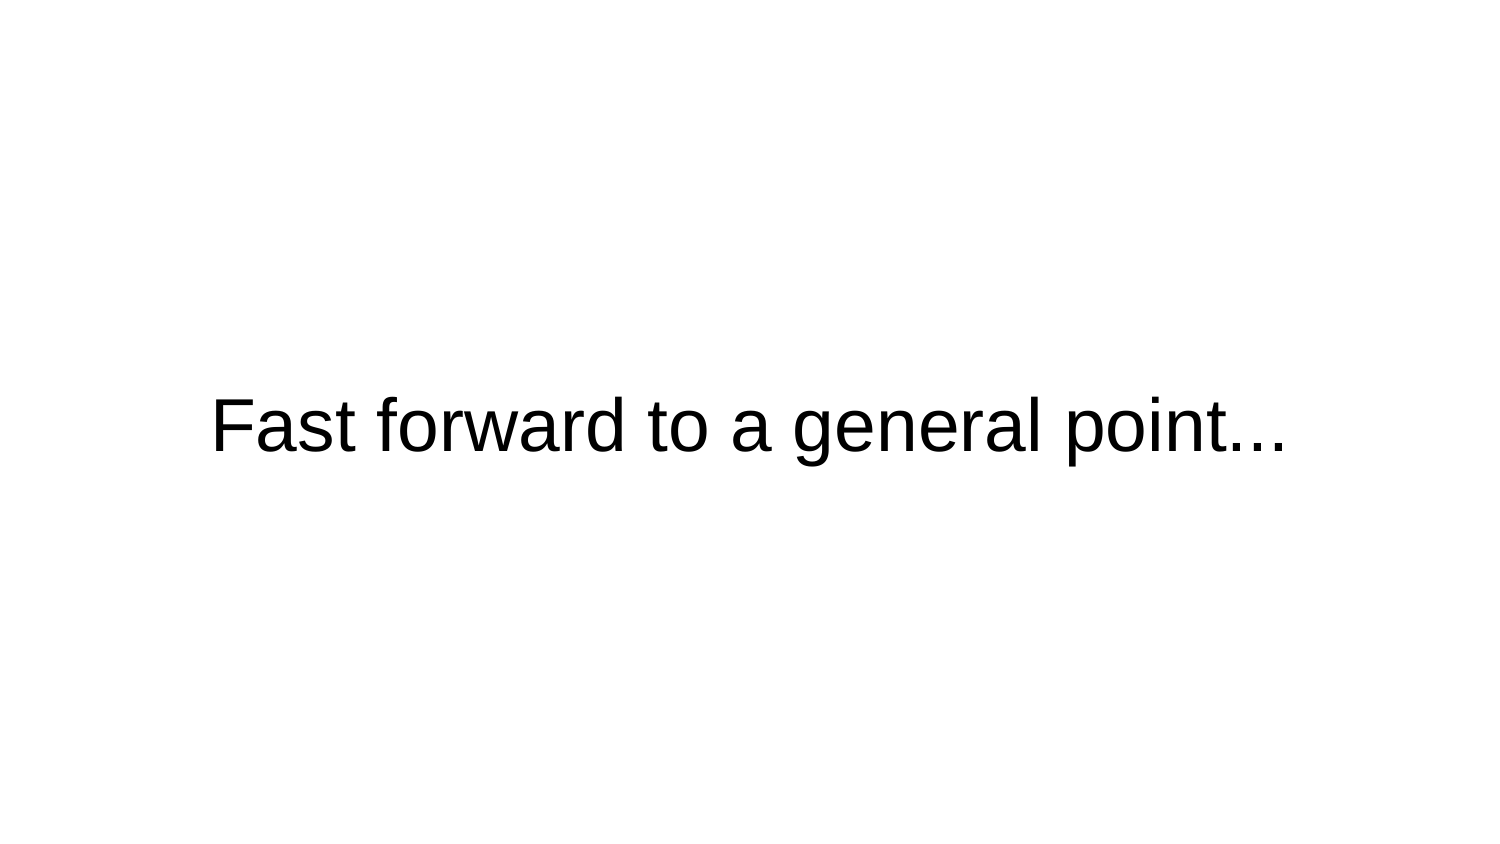

# Fast forward to a general point...